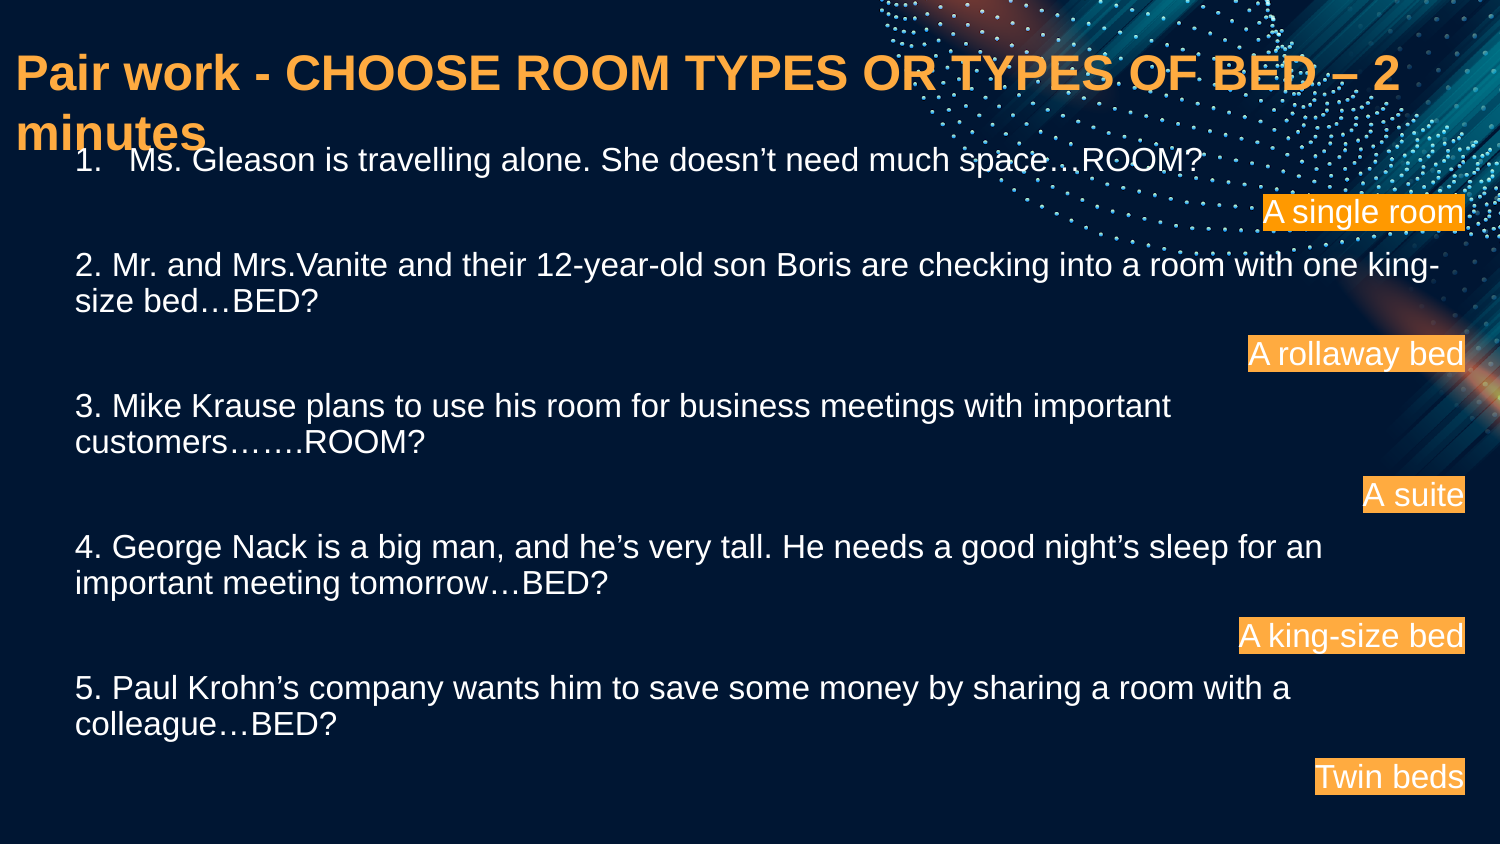

Pair work - CHOOSE ROOM TYPES OR TYPES OF BED – 2 minutes
Ms. Gleason is travelling alone. She doesn’t need much space…ROOM?
A single room
2. Mr. and Mrs.Vanite and their 12-year-old son Boris are checking into a room with one king-size bed…BED?
A rollaway bed
3. Mike Krause plans to use his room for business meetings with important customers…….ROOM?
A suite
4. George Nack is a big man, and he’s very tall. He needs a good night’s sleep for an important meeting tomorrow…BED?
A king-size bed
5. Paul Krohn’s company wants him to save some money by sharing a room with a colleague…BED?
Twin beds